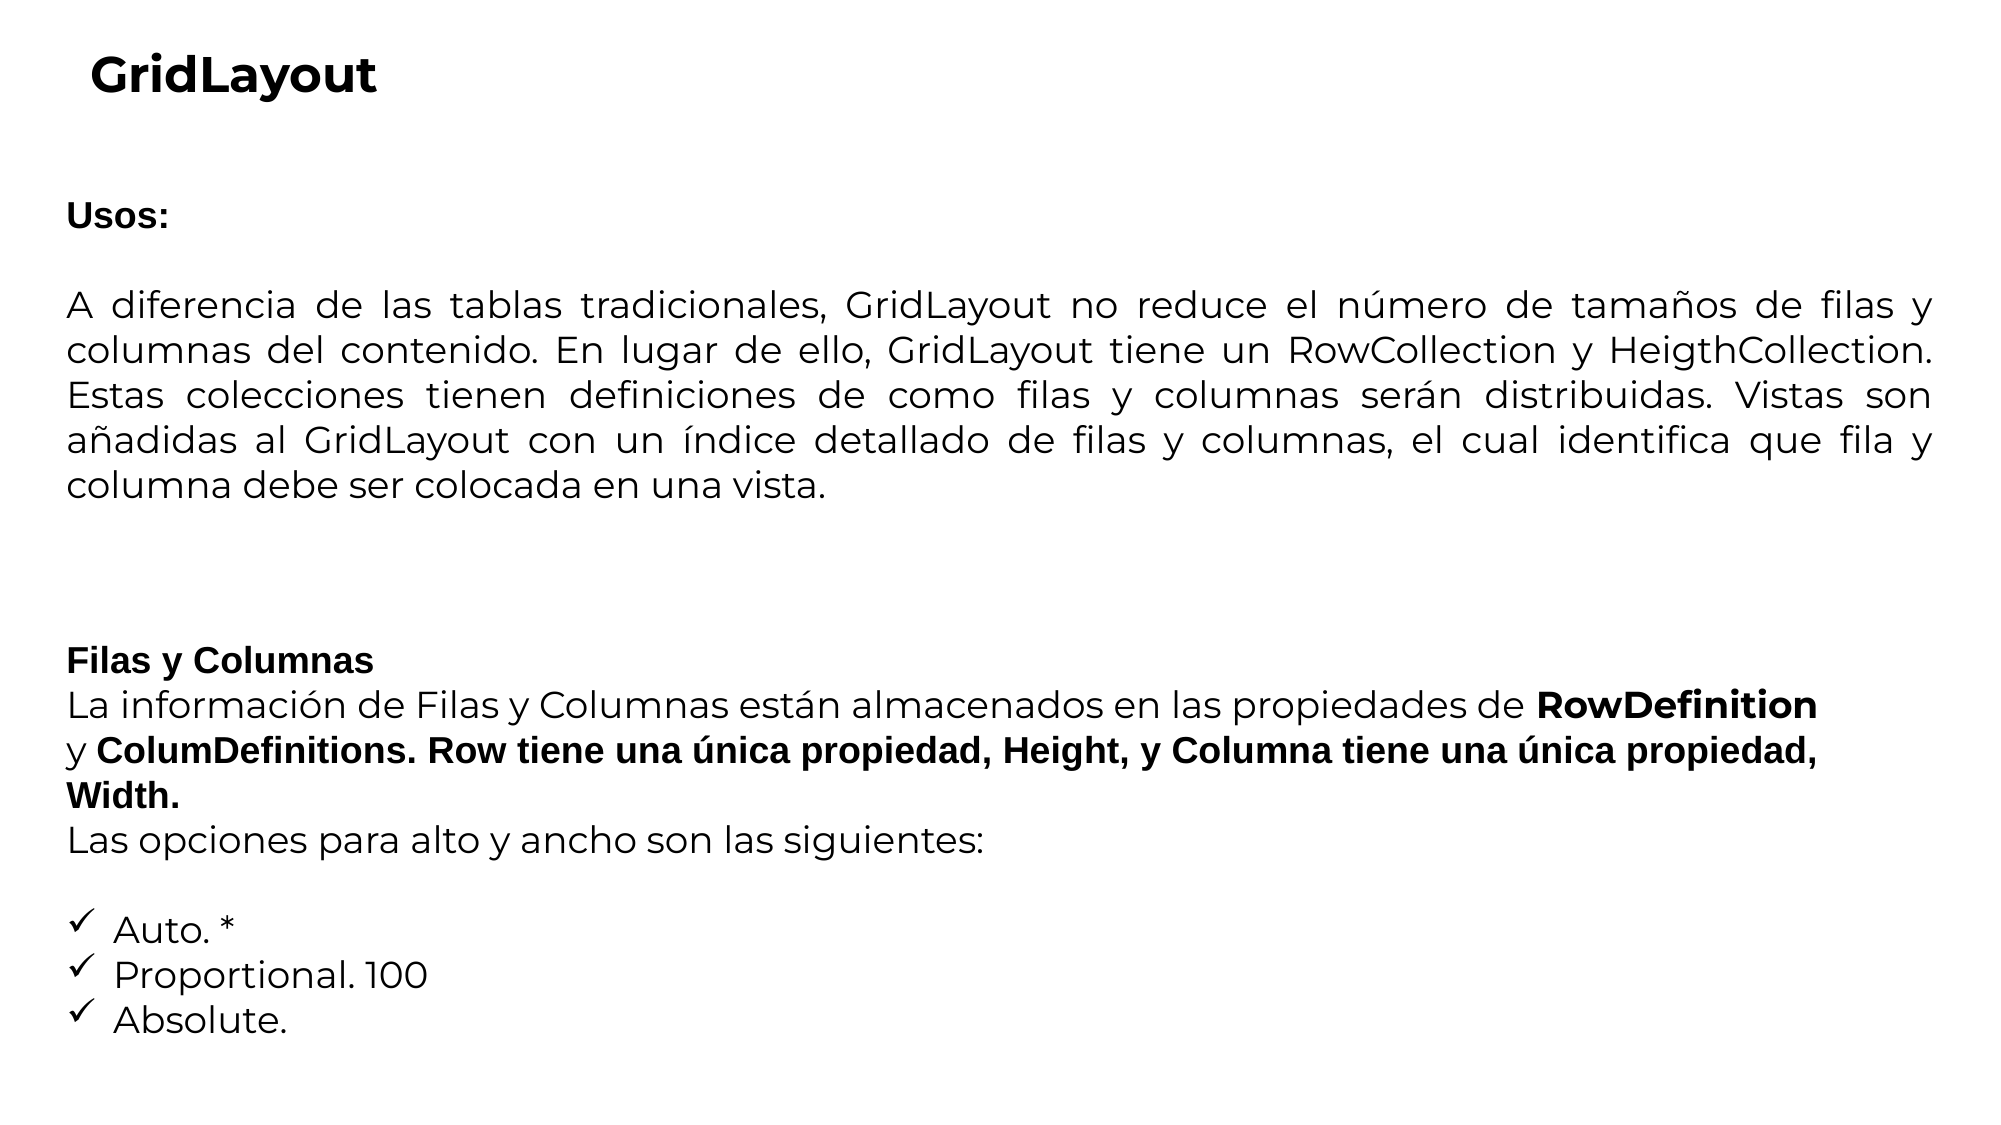

GridLayout
Usos:

A diferencia de las tablas tradicionales, GridLayout no reduce el número de tamaños de filas y columnas del contenido. En lugar de ello, GridLayout tiene un RowCollection y HeigthCollection. Estas colecciones tienen definiciones de como filas y columnas serán distribuidas. Vistas son añadidas al GridLayout con un índice detallado de filas y columnas, el cual identifica que fila y columna debe ser colocada en una vista.

Filas y Columnas
La información de Filas y Columnas están almacenados en las propiedades de RowDefinition y ColumDefinitions. Row tiene una única propiedad, Height, y Columna tiene una única propiedad, Width.
Las opciones para alto y ancho son las siguientes:

Auto. *
Proportional. 100
Absolute.